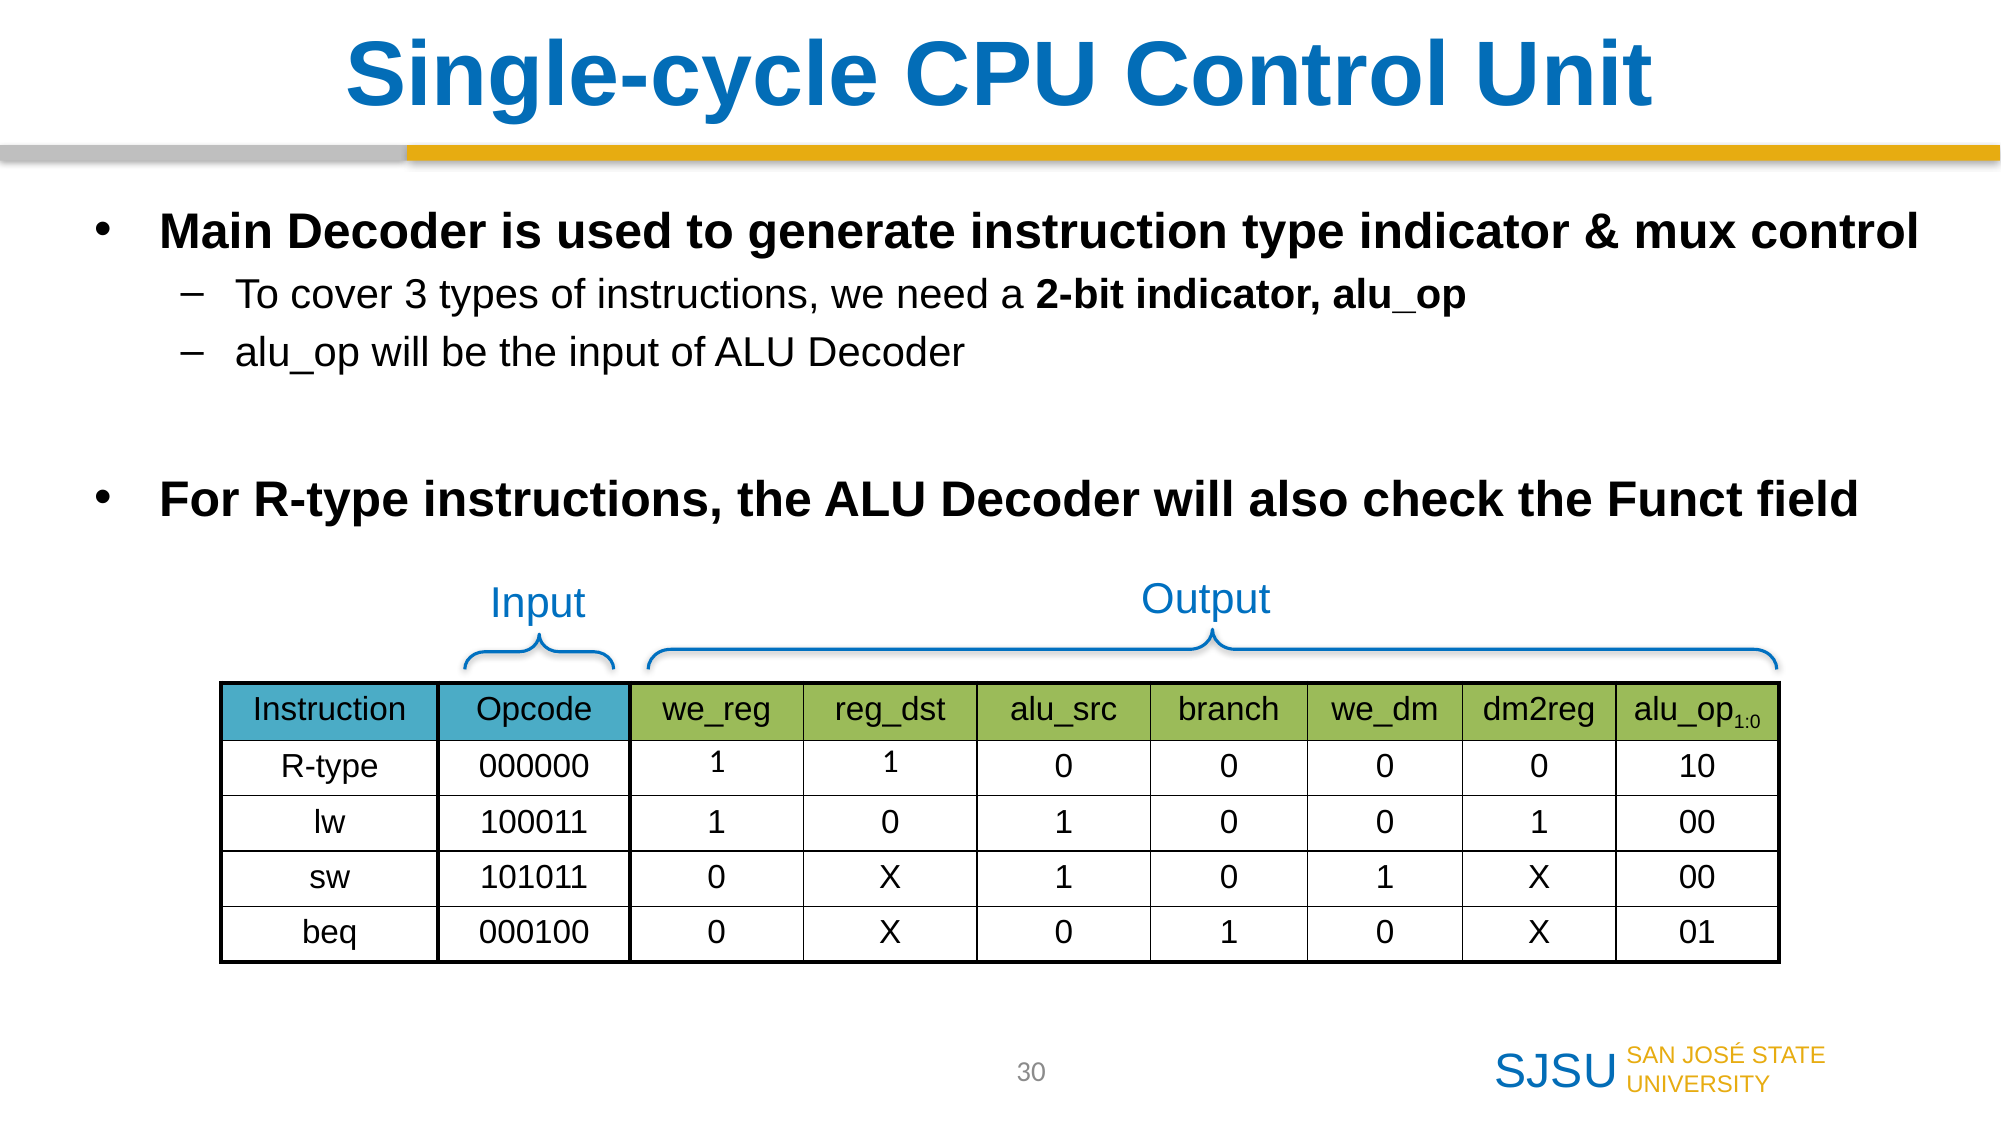

# Single-cycle CPU Control Unit

Main Decoder is used to generate instruction type indicator & mux control
To cover 3 types of instructions, we need a 2-bit indicator, alu_op
alu_op will be the input of ALU Decoder

For R-type instructions, the ALU Decoder will also check the Funct field
Output
Input

| Instruction | Opcode | we\_reg | reg\_dst | alu\_src | branch | we\_dm | dm2reg | alu\_op1:0 |
| --- | --- | --- | --- | --- | --- | --- | --- | --- |
| R-type | 000000 | 1 | 1 | 0 | 0 | 0 | 0 | 10 |
| lw | 100011 | 1 | 0 | 1 | 0 | 0 | 1 | 00 |
| sw | 101011 | 0 | X | 1 | 0 | 1 | X | 00 |
| beq | 000100 | 0 | X | 0 | 1 | 0 | X | 01 |
30